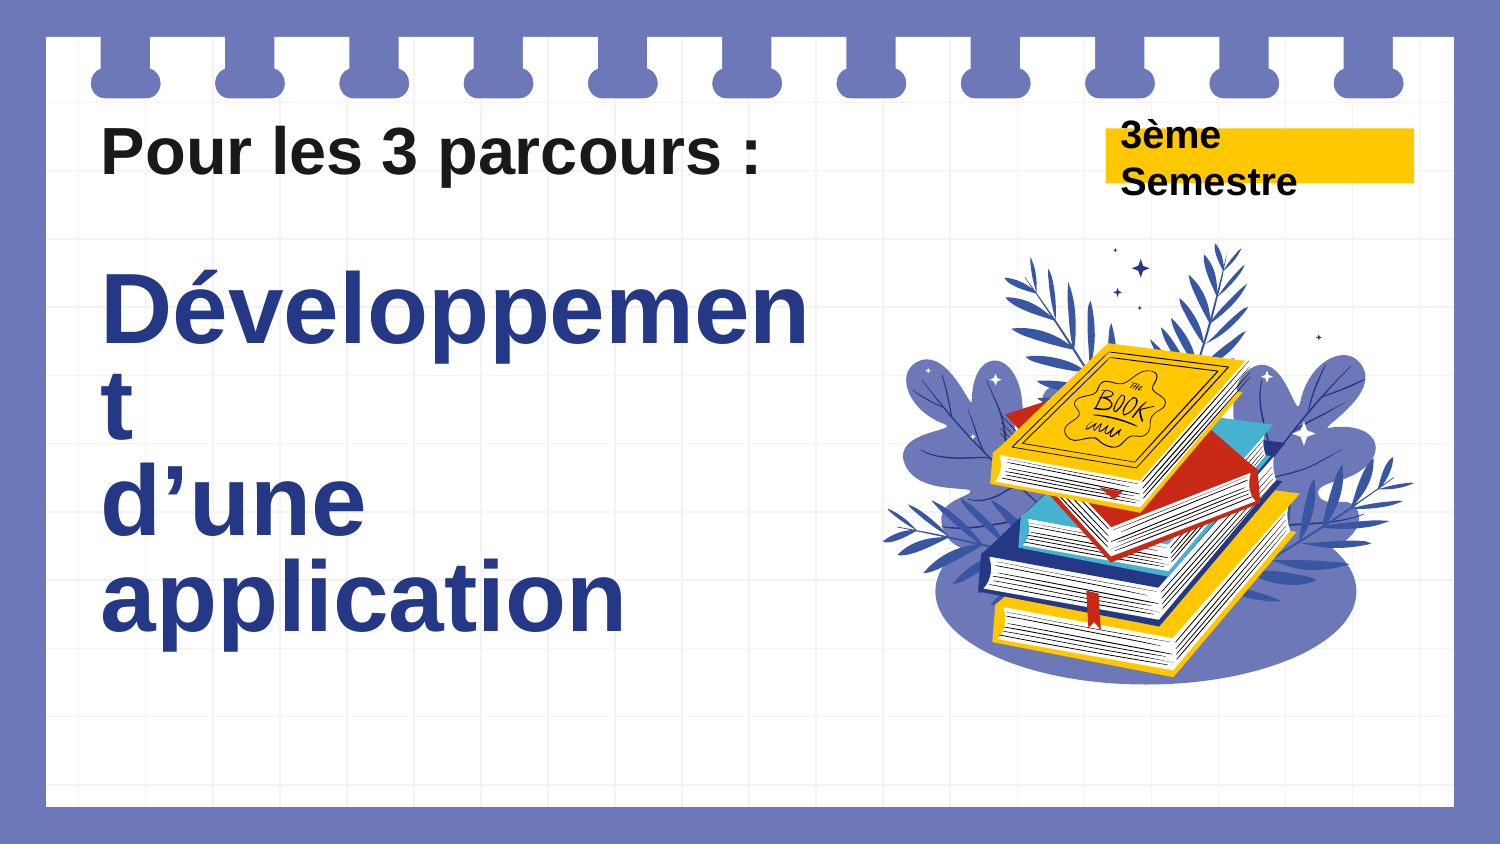

3ème Semestre
# Pour les 3 parcours :
Développement
d’une application